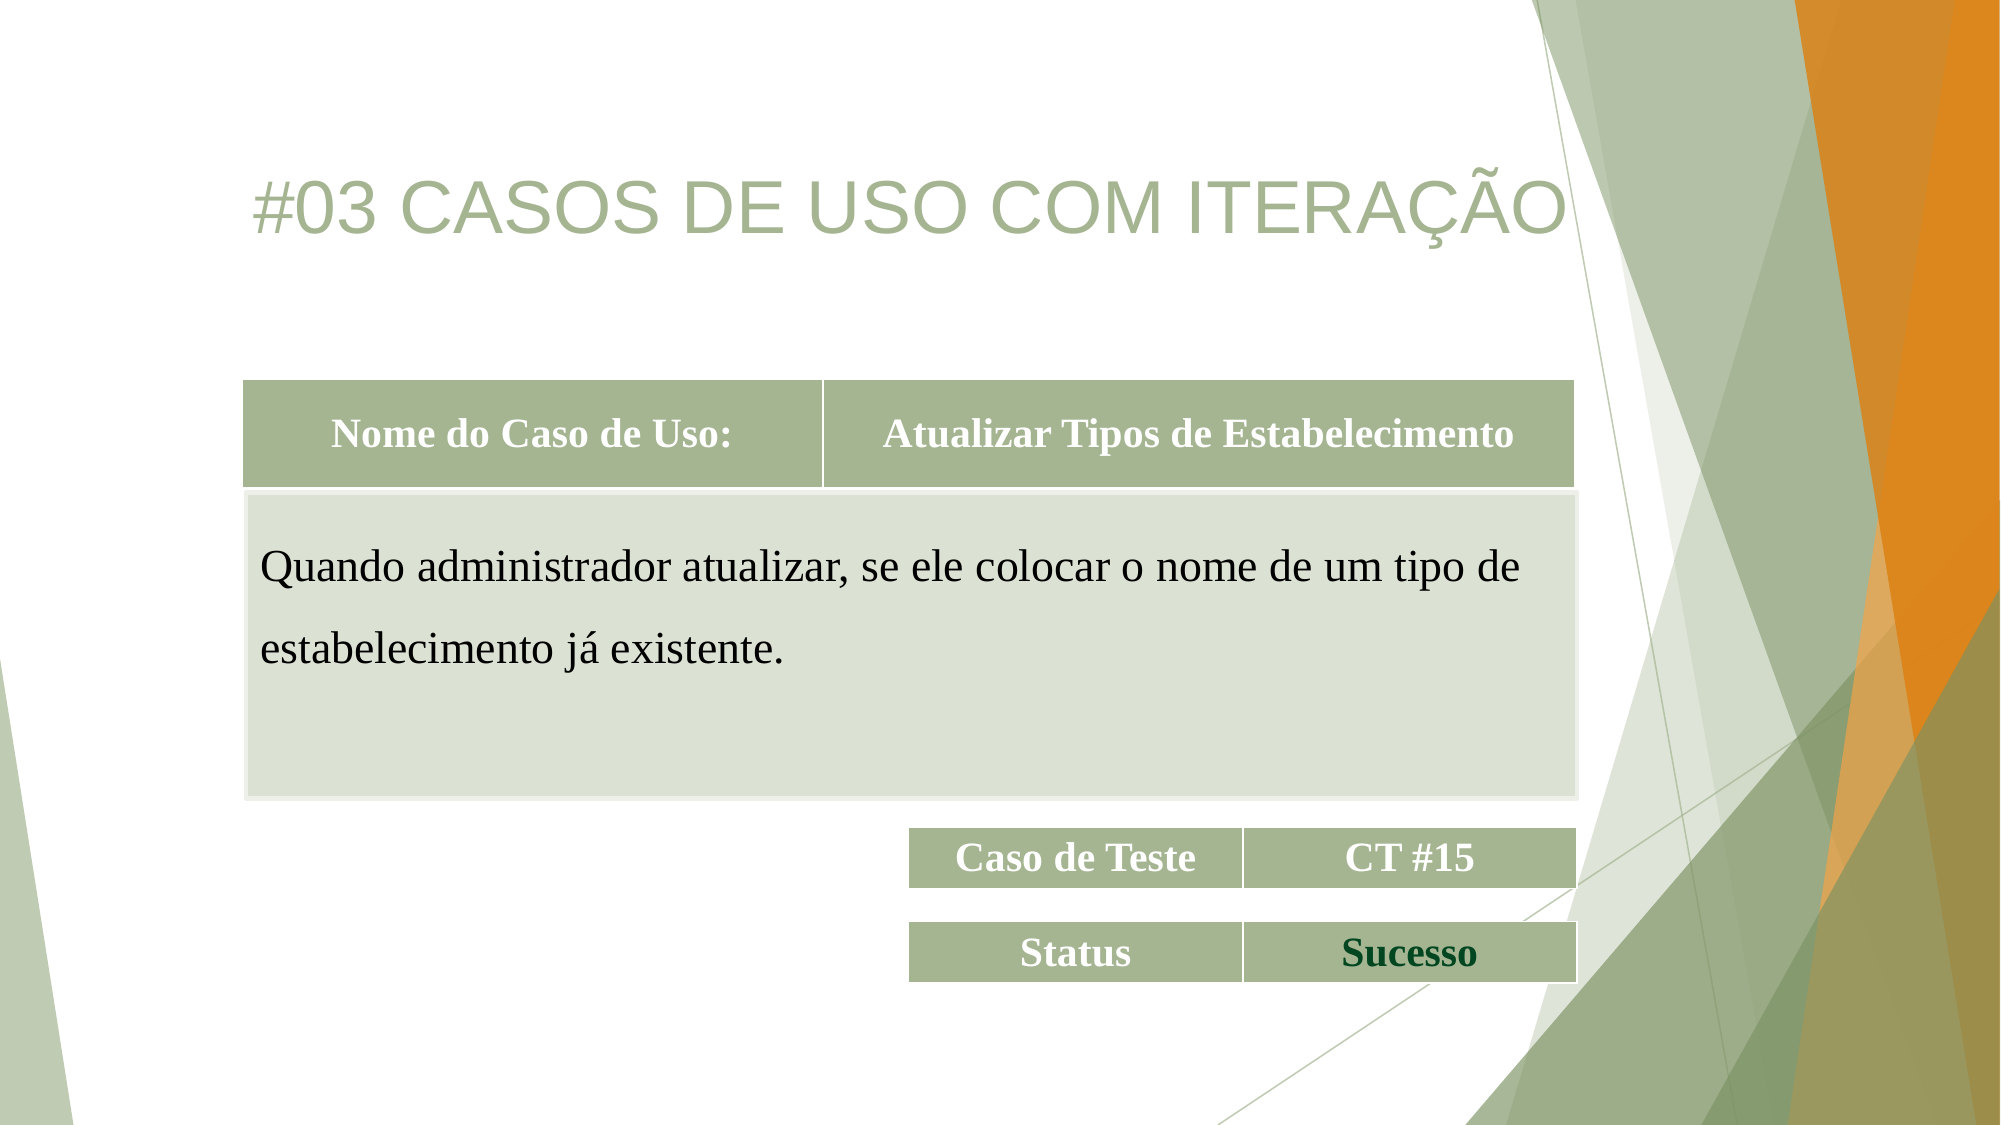

#03 CASOS DE USO COM ITERAÇÃO
| Nome do Caso de Uso: | Atualizar Tipos de Estabelecimento |
| --- | --- |

Quando administrador atualizar, se ele colocar o nome de um tipo de estabelecimento já existente.

| Caso de Teste | CT #15 |
| --- | --- |
| Status | Sucesso |
| --- | --- |